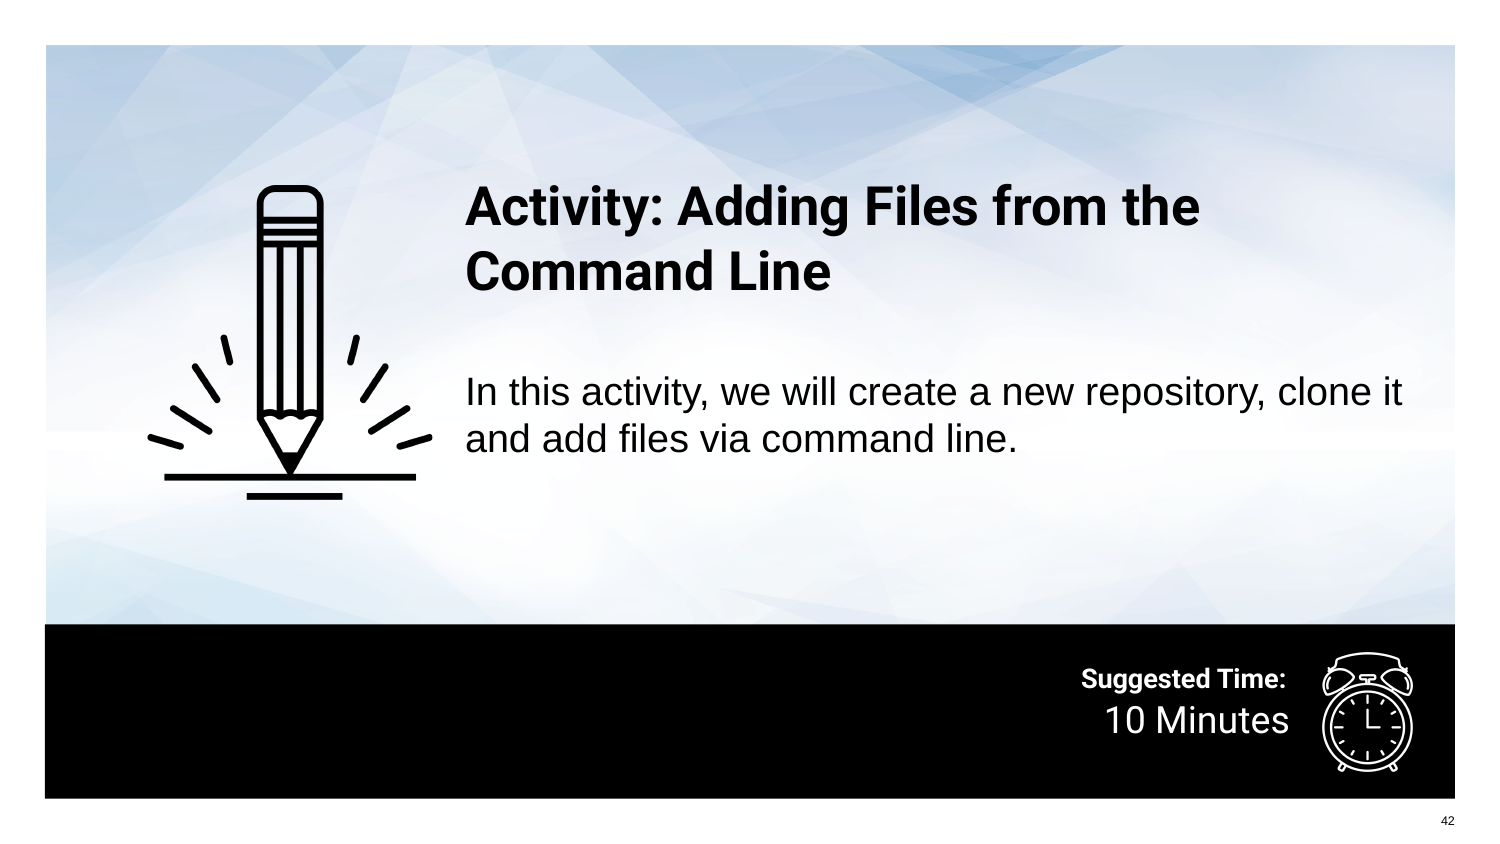

Activity: Adding Files from the Command Line

In this activity, we will create a new repository, clone it and add files via command line.
# 10 Minutes

42